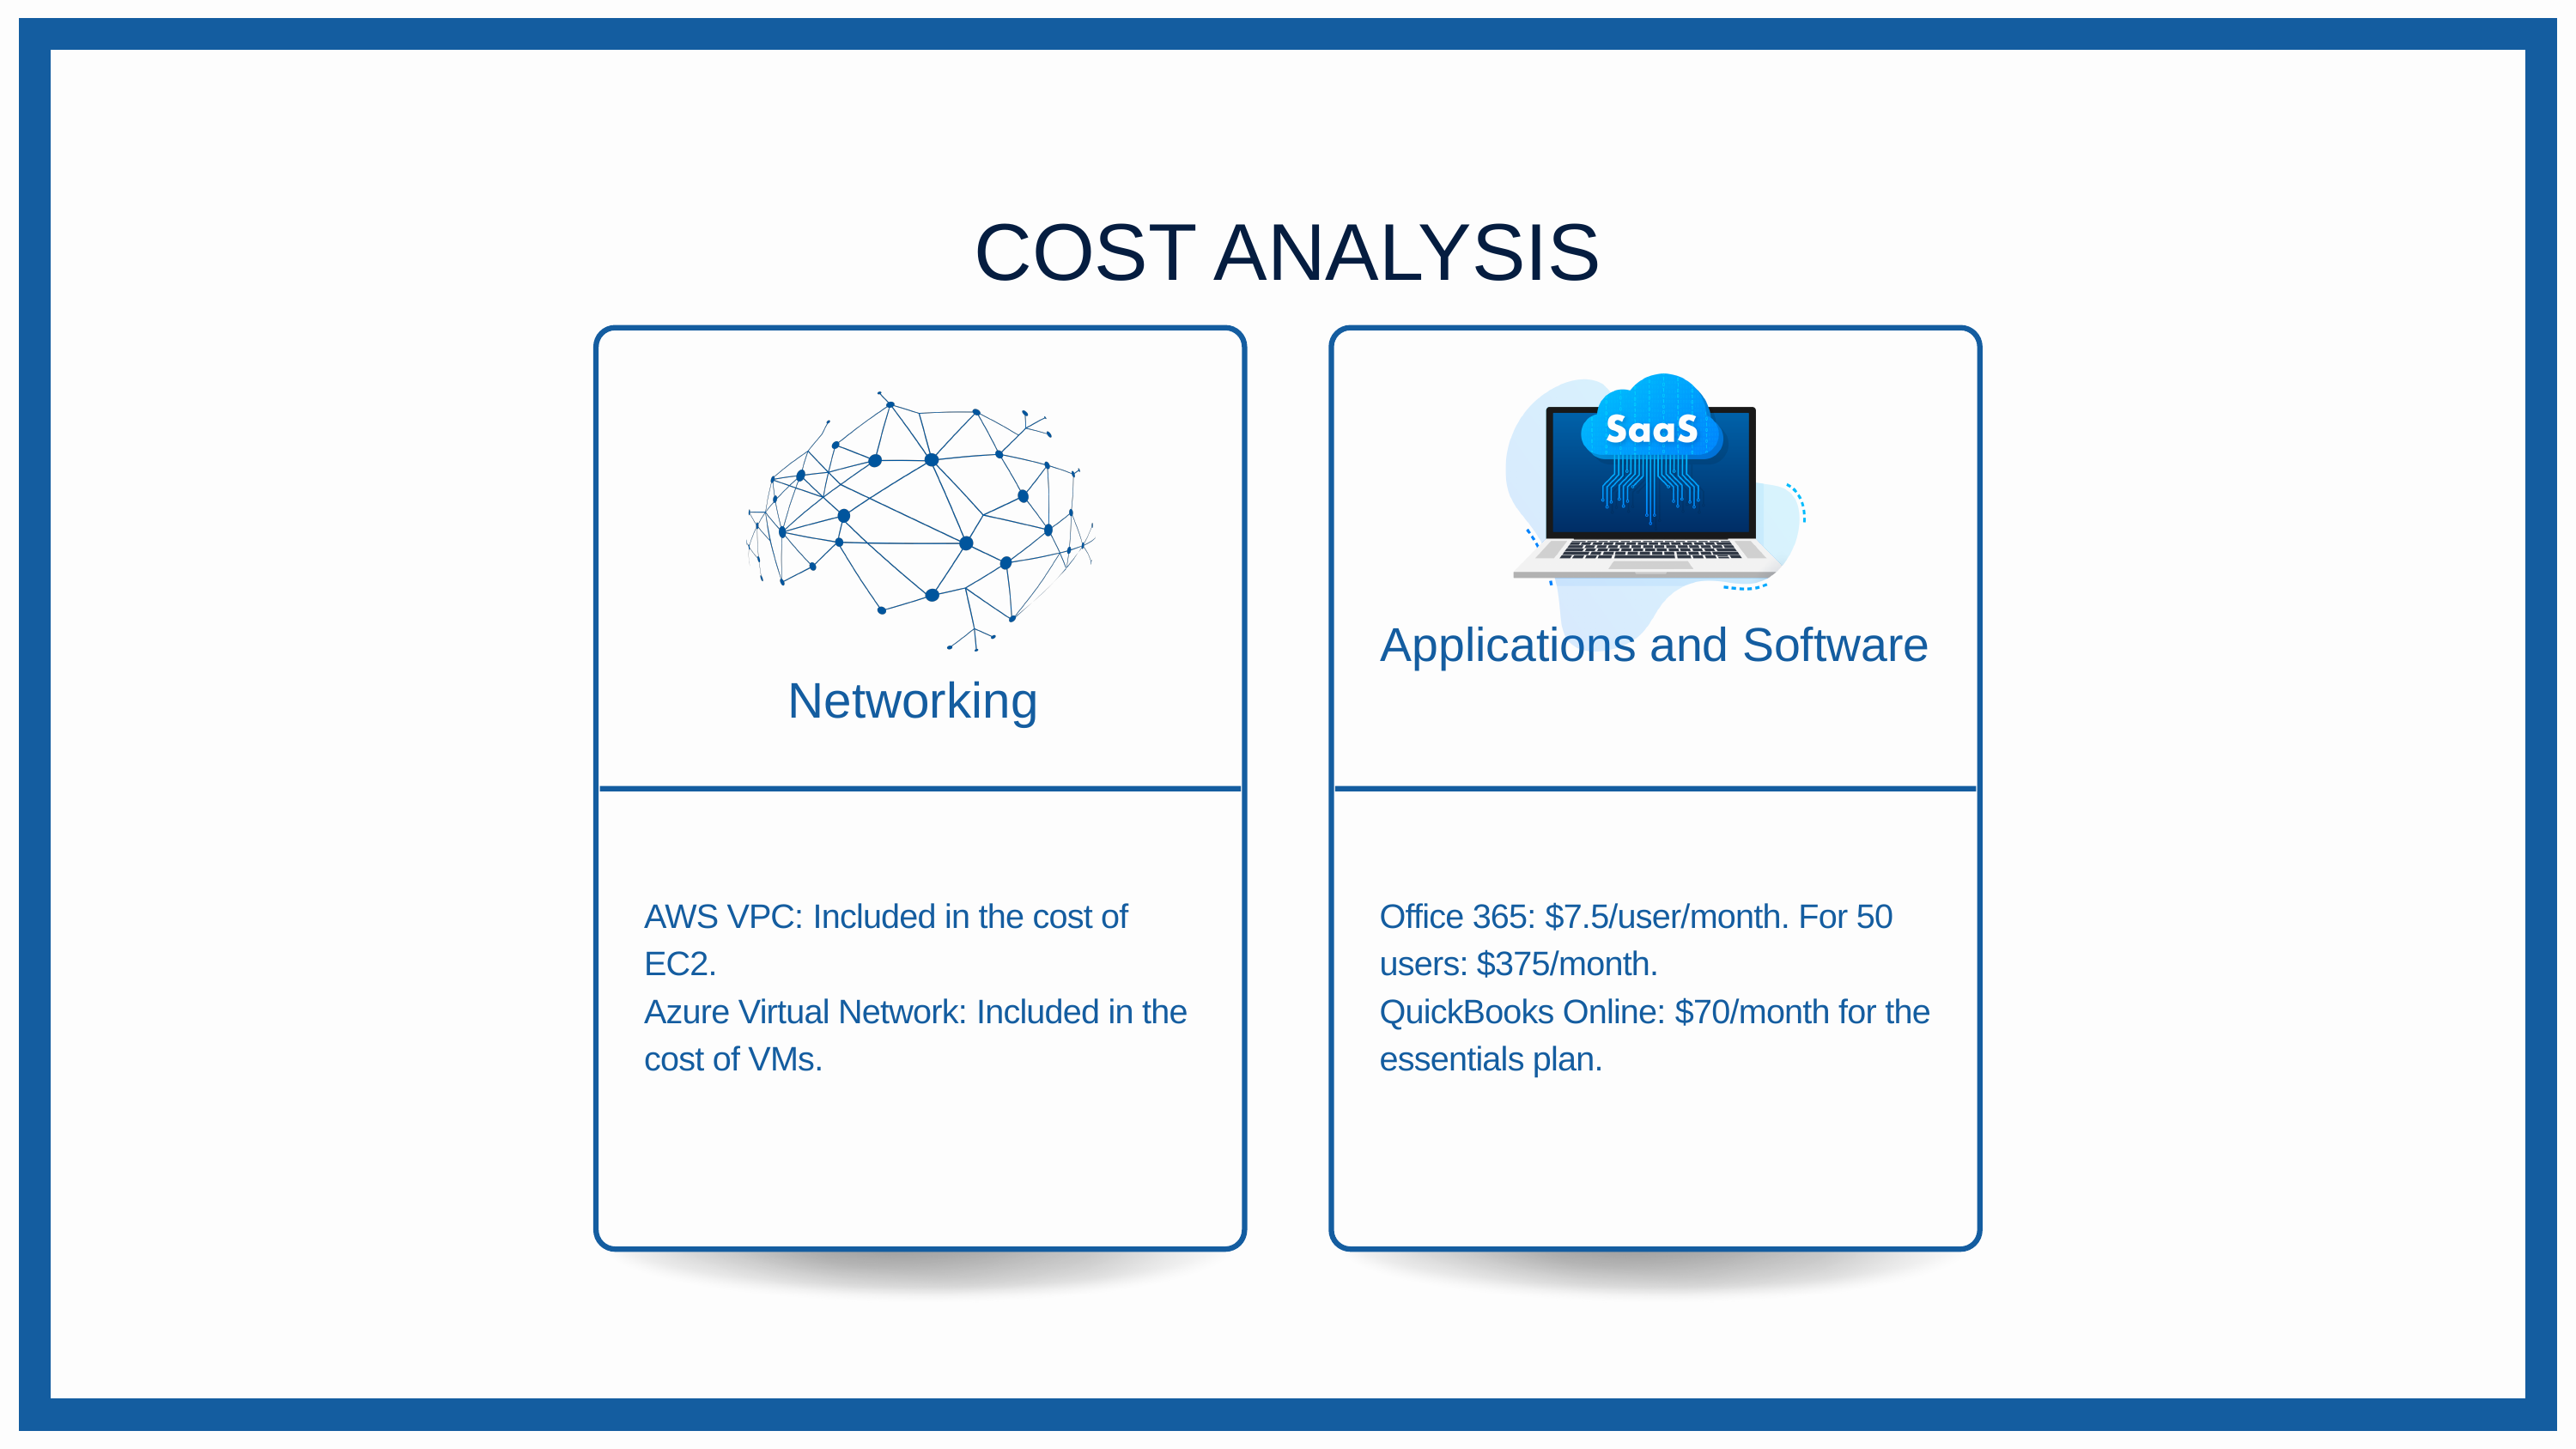

COST ANALYSIS

Applications and Software
Networking

AWS VPC: Included in the cost of EC2.
Azure Virtual Network: Included in the cost of VMs.
Office 365: $7.5/user/month. For 50 users: $375/month.
QuickBooks Online: $70/month for the essentials plan.